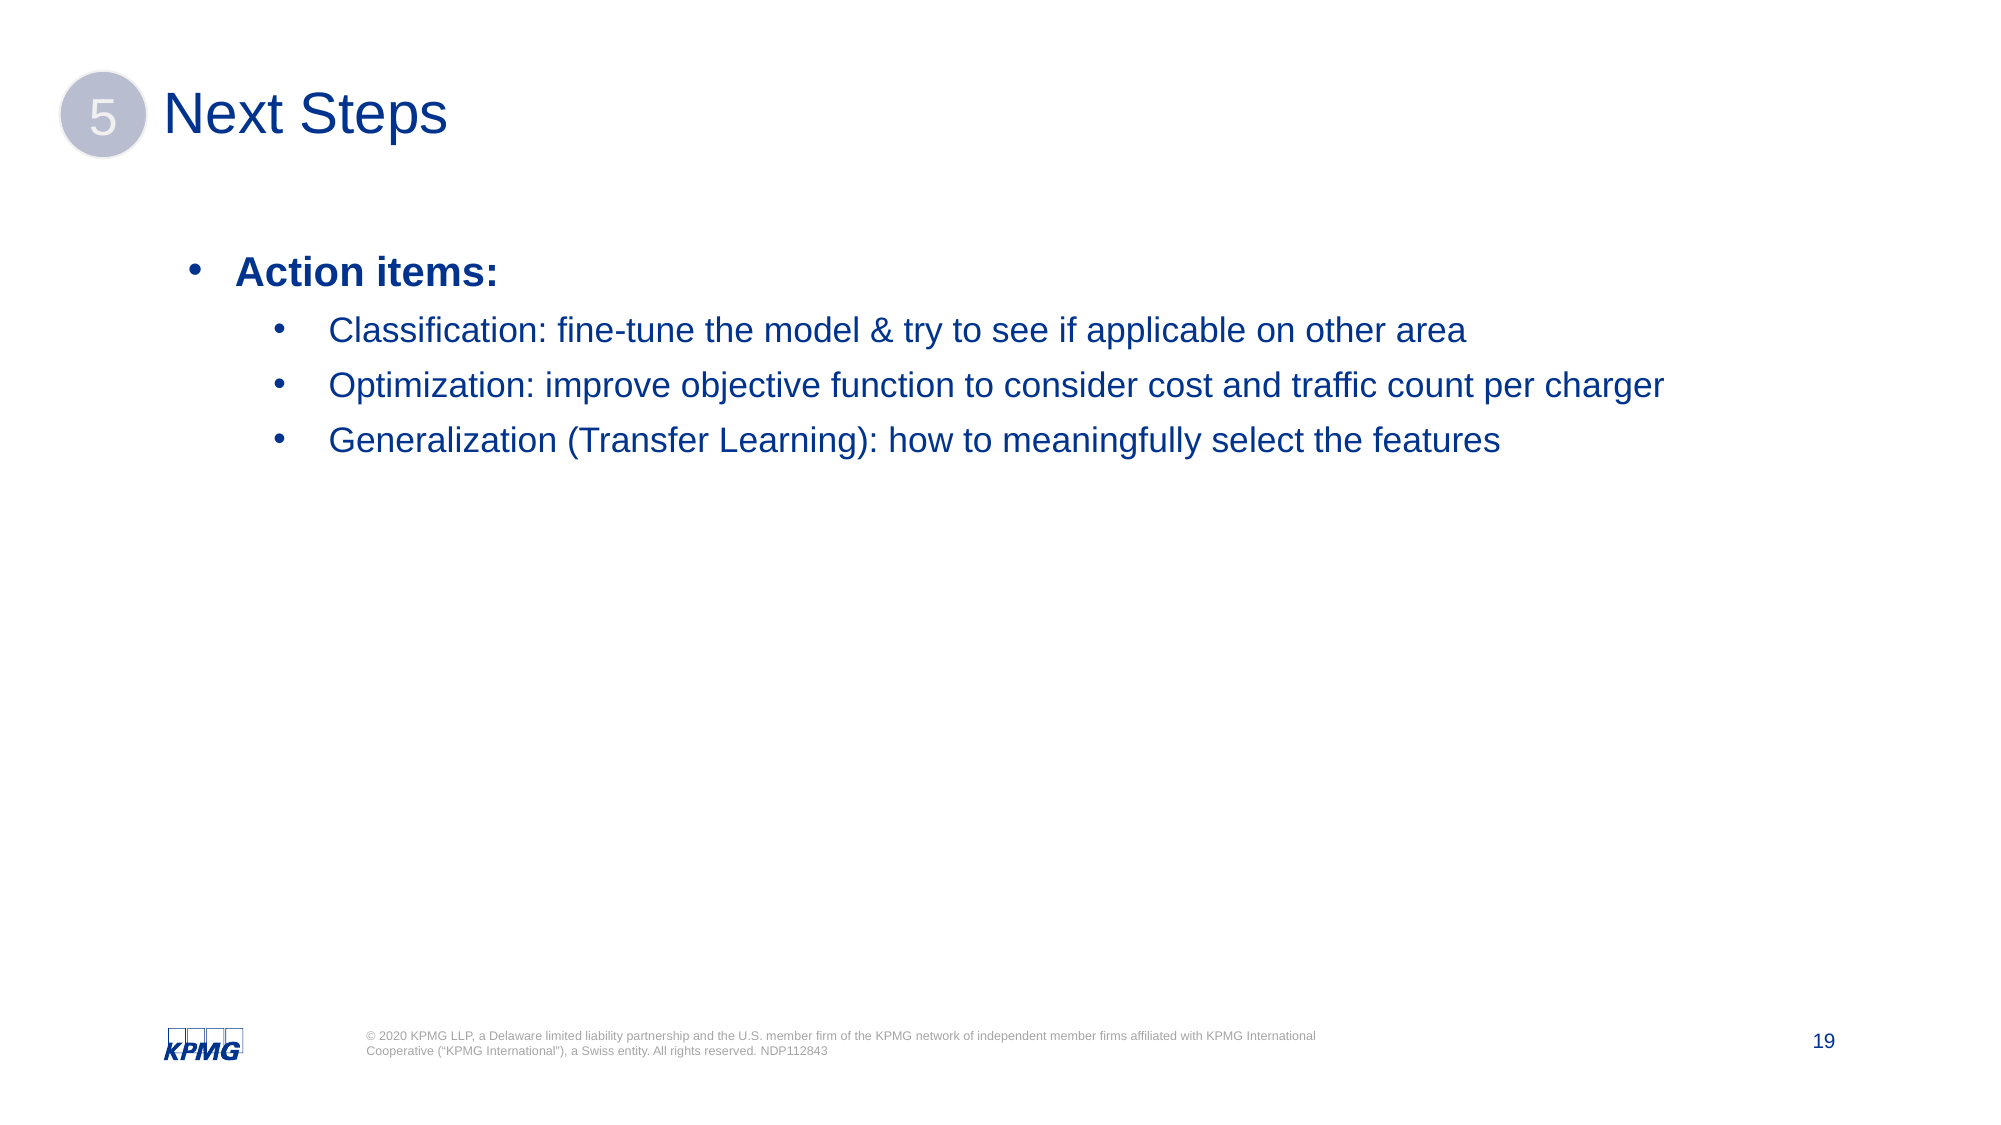

# Next Steps
5

Action items:
Classification: fine-tune the model & try to see if applicable on other area
Optimization: improve objective function to consider cost and traffic count per charger
Generalization (Transfer Learning): how to meaningfully select the features